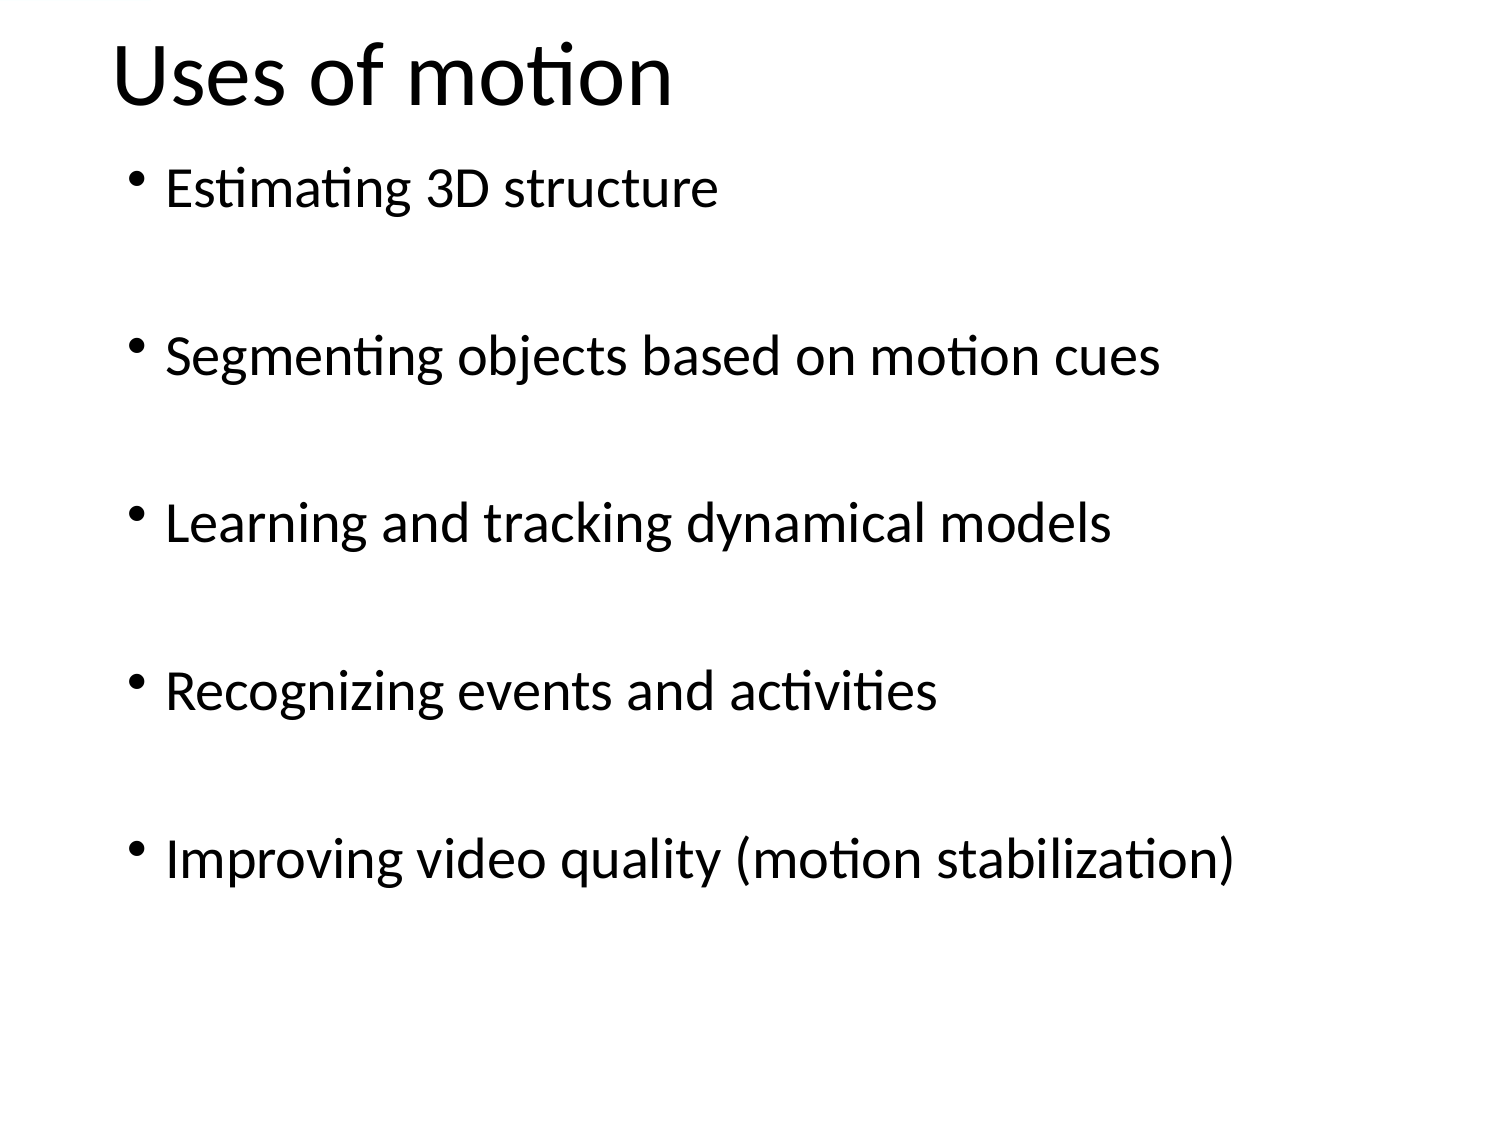

# Uses of motion
Estimating 3D structure

Segmenting objects based on motion cues

Learning and tracking dynamical models

Recognizing events and activities

Improving video quality (motion stabilization)